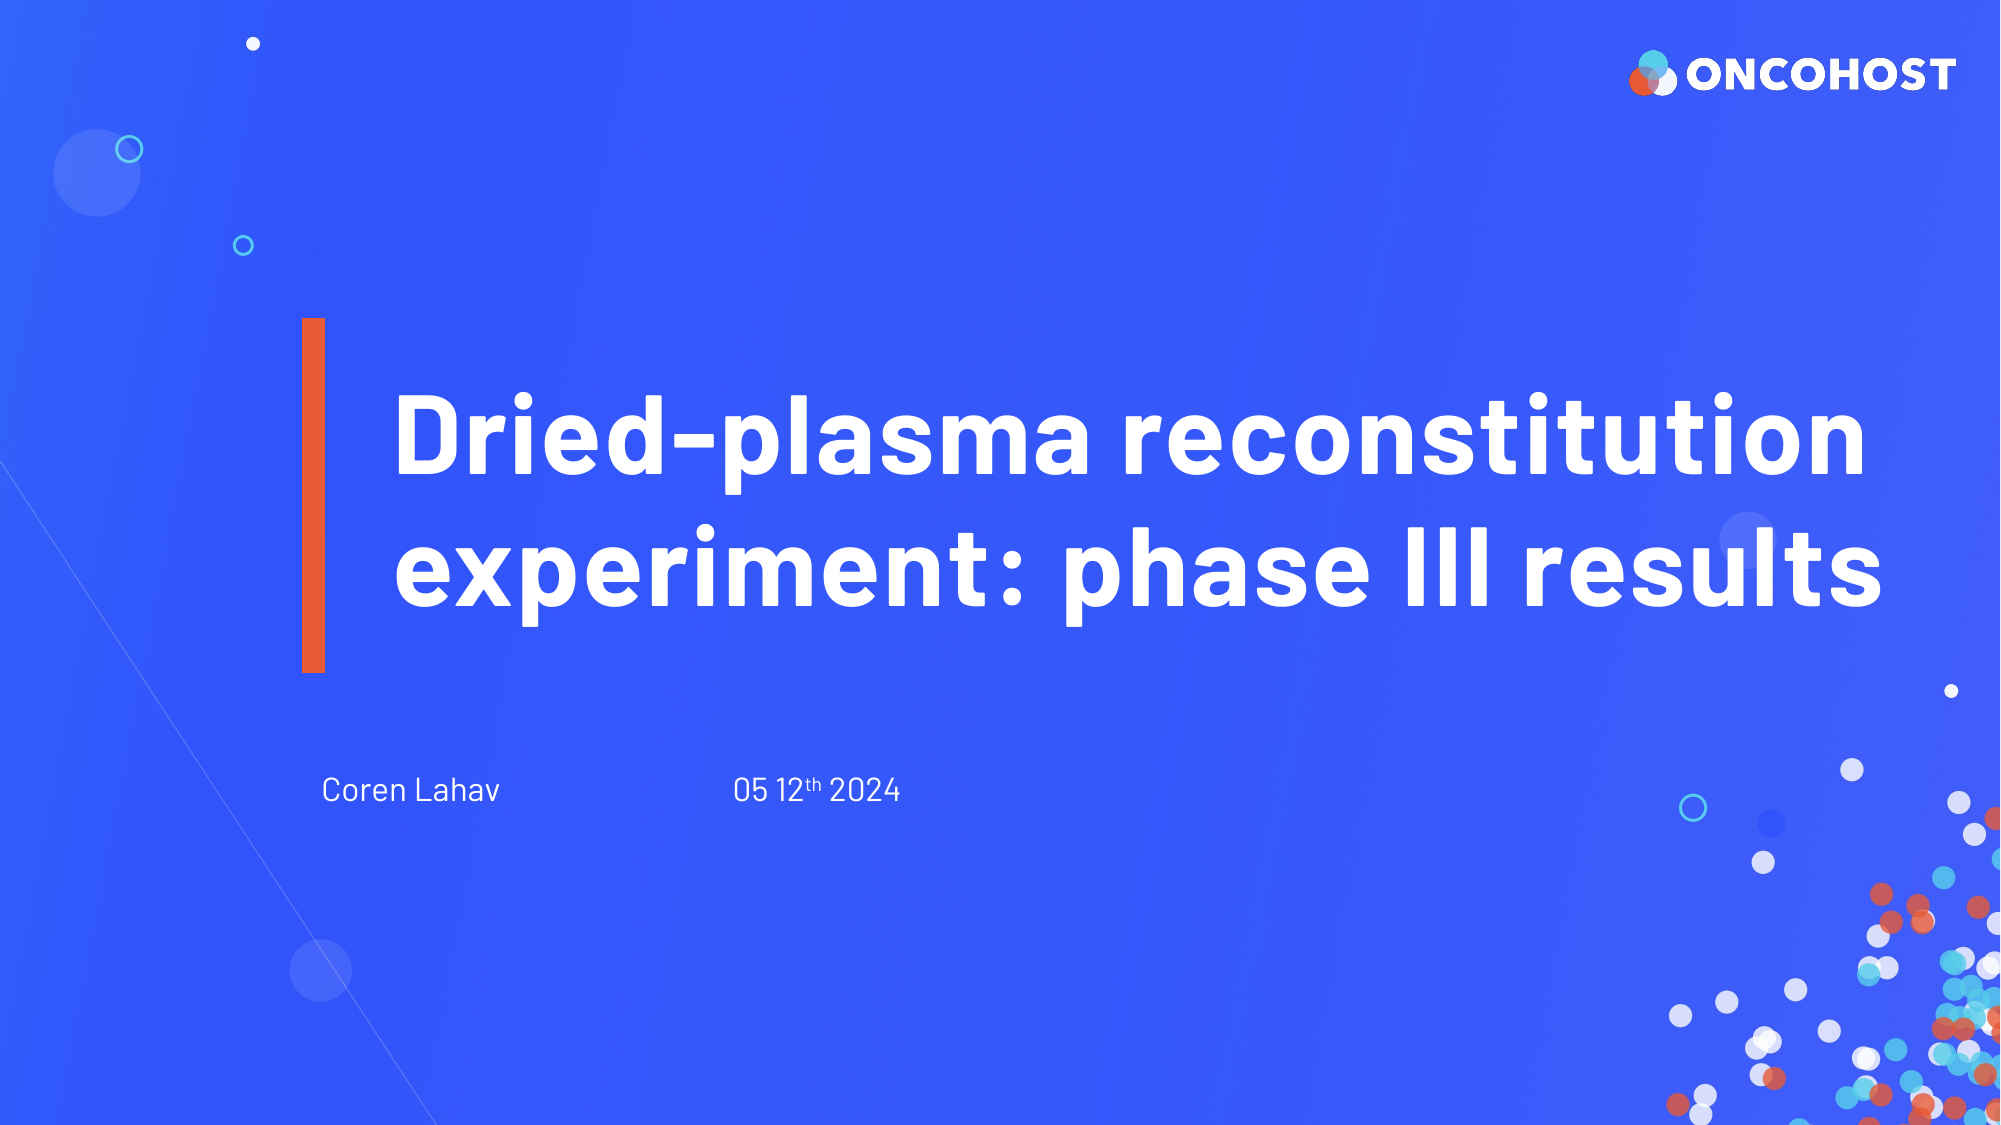

# Dried-plasma reconstitution experiment: phase III results
Coren Lahav

05 12th 2024